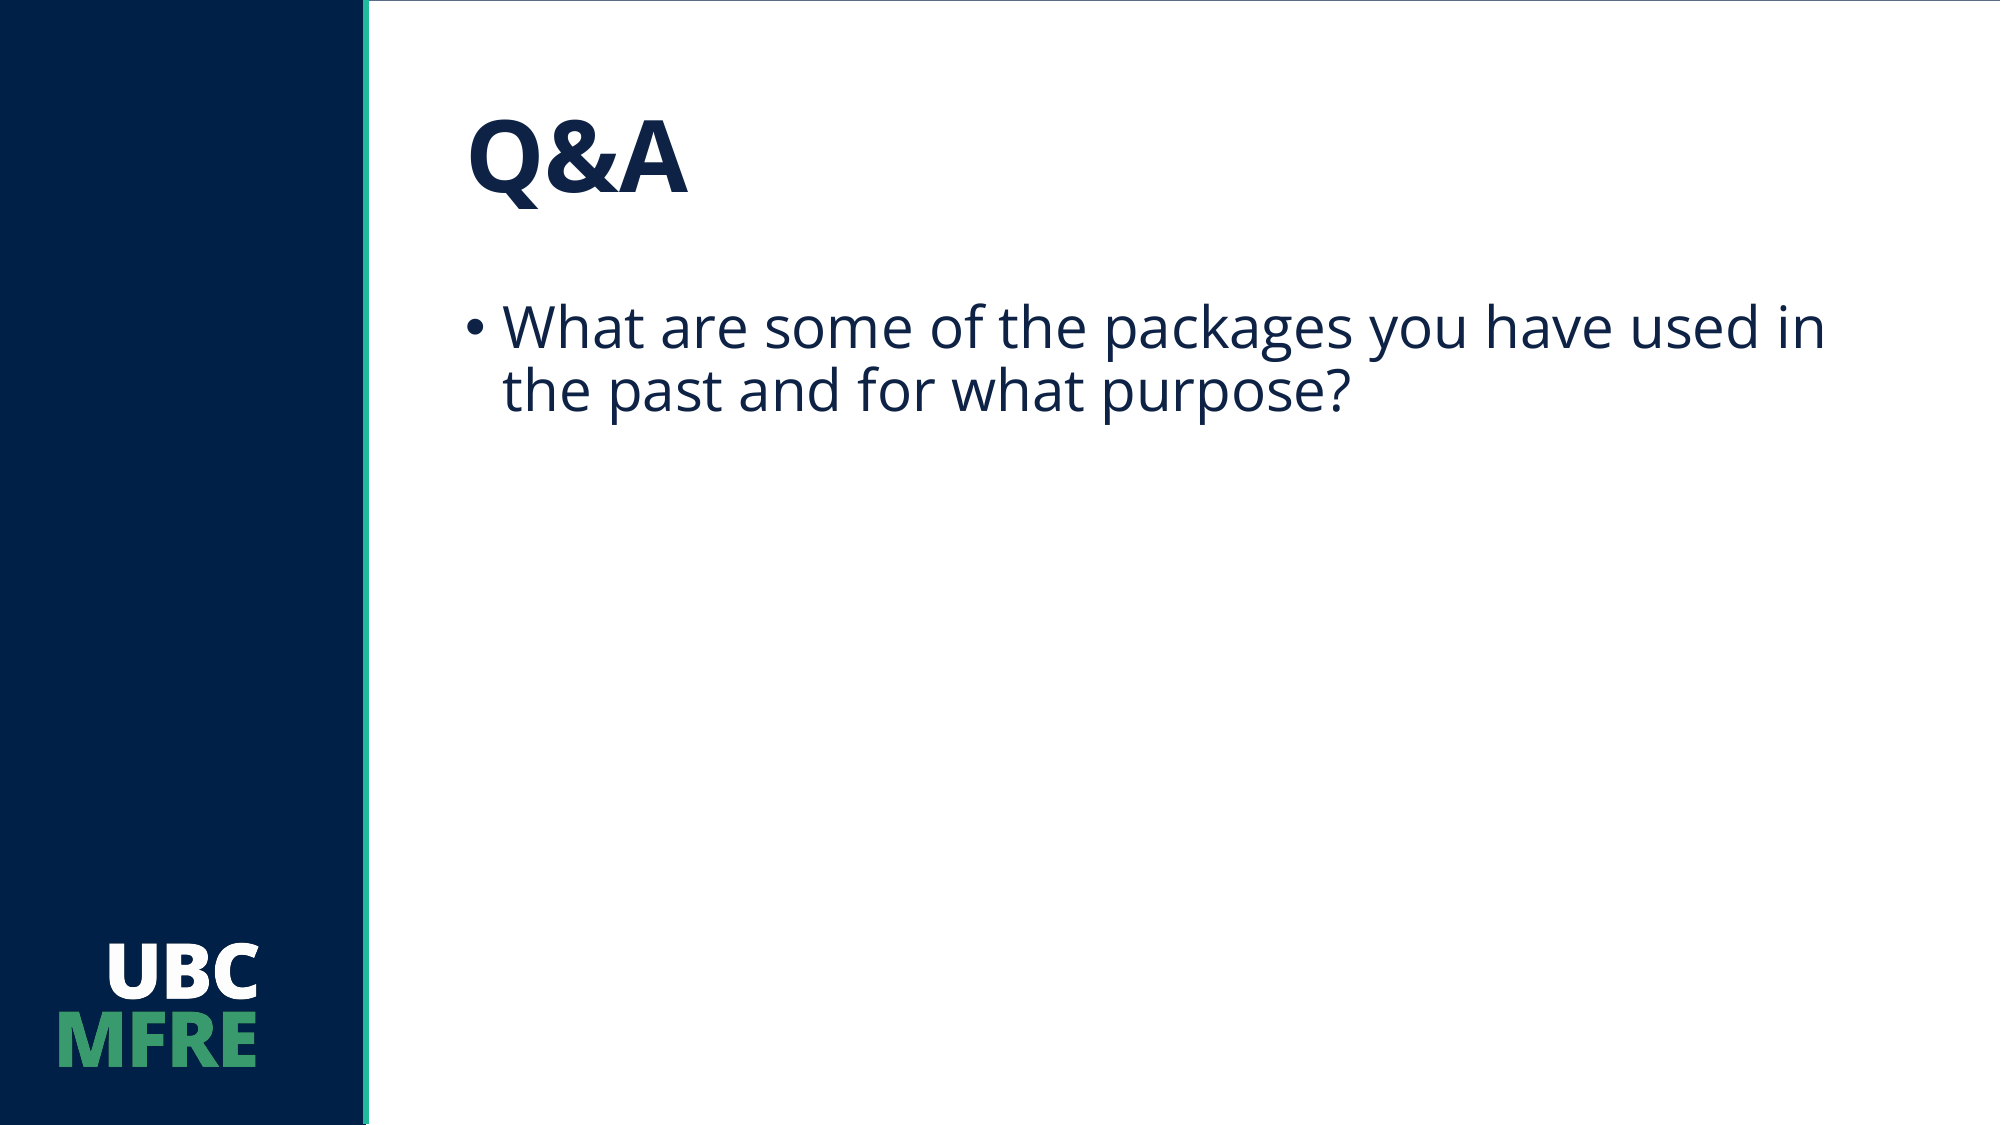

# Q&A
What are some of the packages you have used in the past and for what purpose?